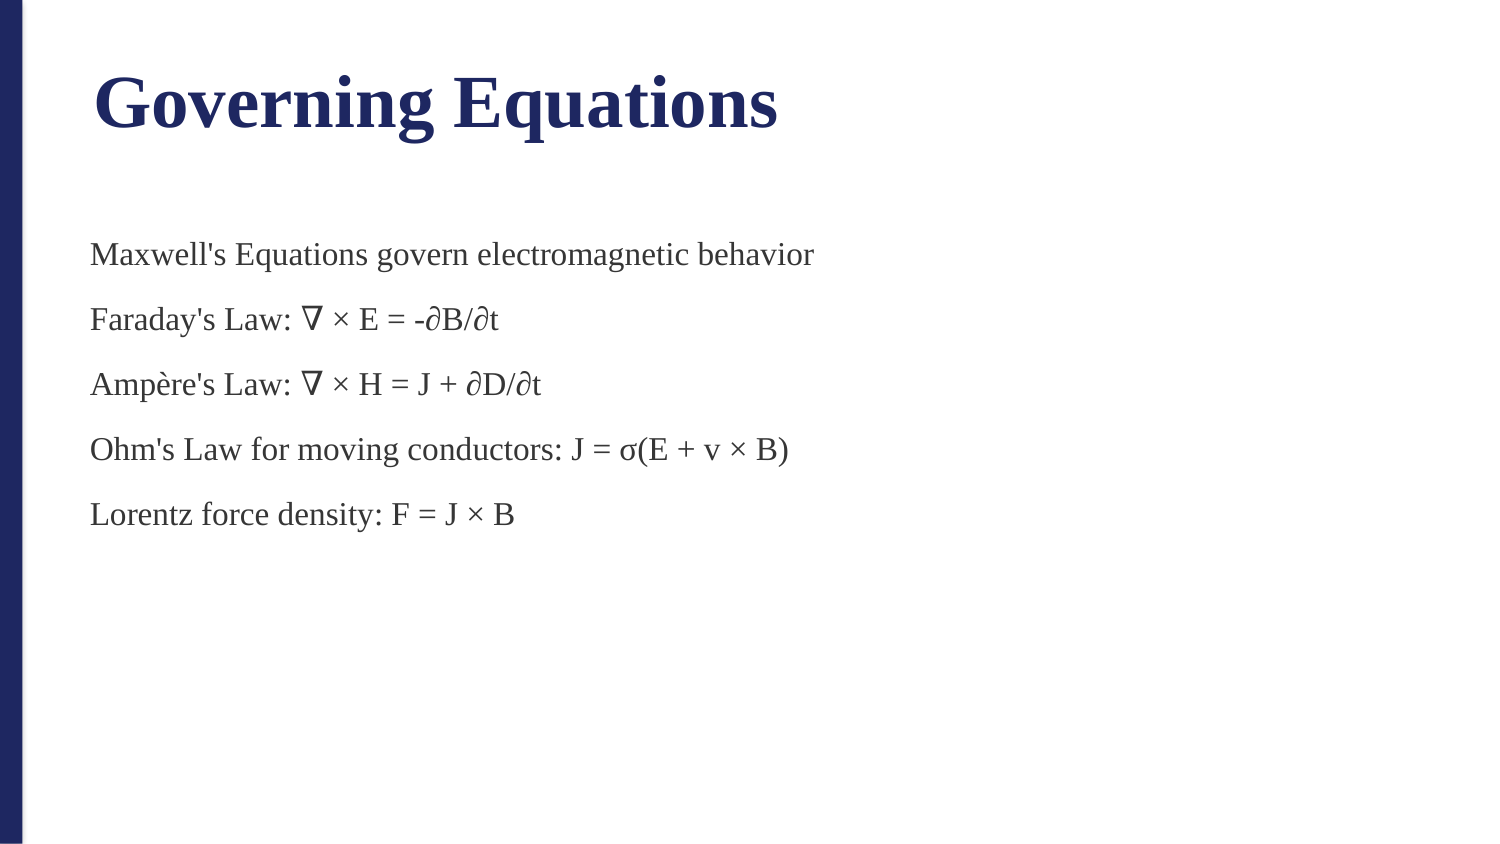

Governing Equations

Maxwell's Equations govern electromagnetic behavior
Faraday's Law: ∇ × E = -∂B/∂t
Ampère's Law: ∇ × H = J + ∂D/∂t
Ohm's Law for moving conductors: J = σ(E + v × B)
Lorentz force density: F = J × B